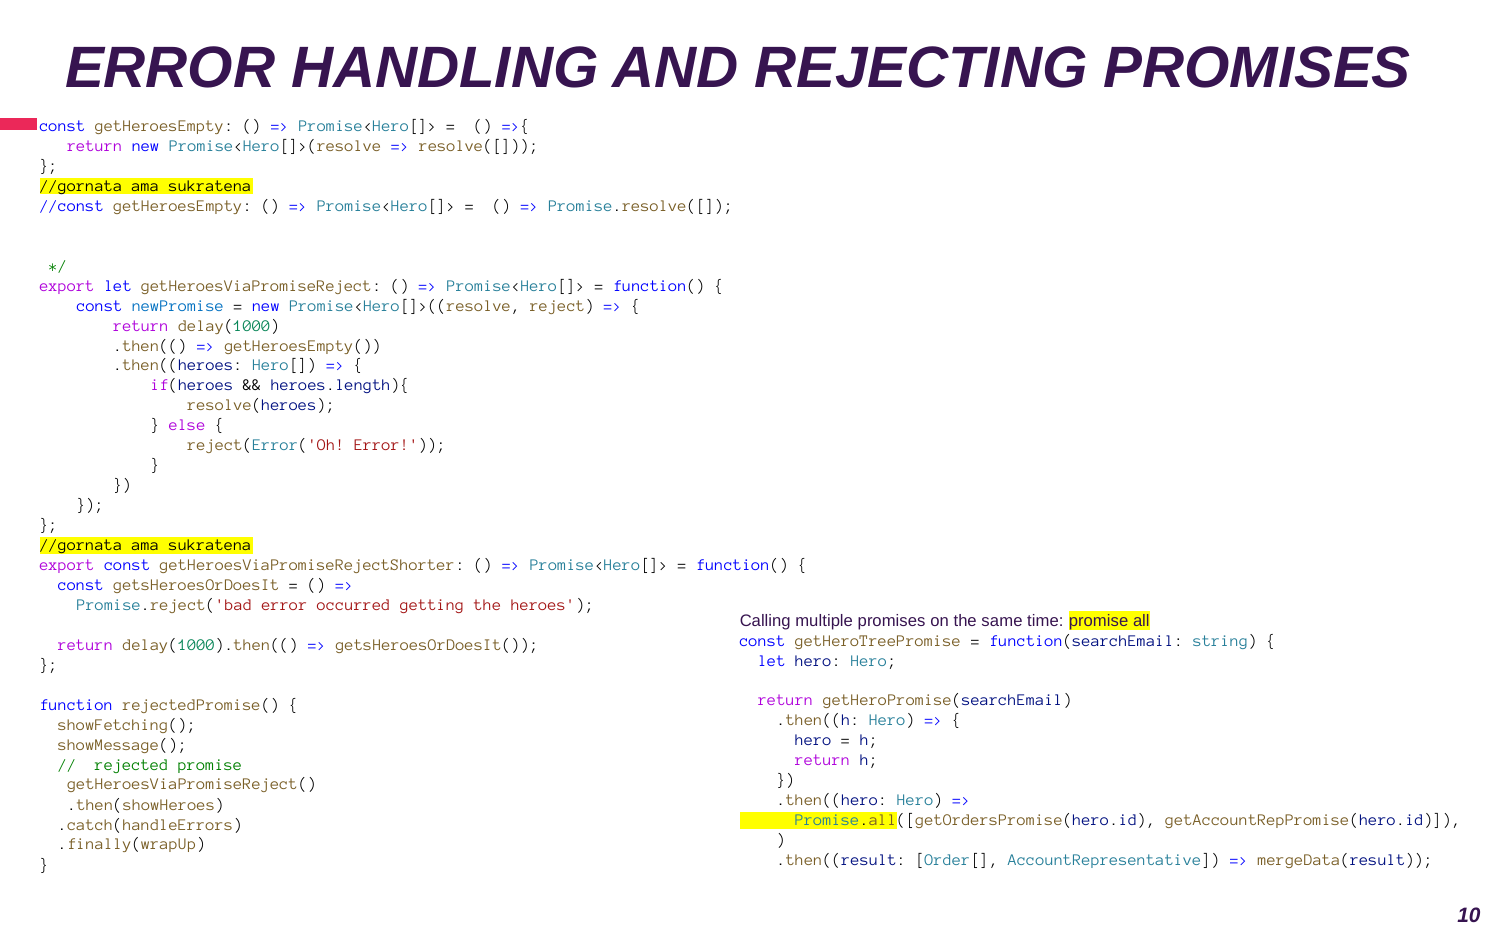

# Error handling and rejecting promises
const getHeroesEmpty: () => Promise<Hero[]> =  () =>{
   return new Promise<Hero[]>(resolve => resolve([]));
};
//gornata ama sukratena
//const getHeroesEmpty: () => Promise<Hero[]> =  () => Promise.resolve([]);

 */
export let getHeroesViaPromiseReject: () => Promise<Hero[]> = function() {
    const newPromise = new Promise<Hero[]>((resolve, reject) => {
        return delay(1000)
        .then(() => getHeroesEmpty())
        .then((heroes: Hero[]) => {
            if(heroes && heroes.length){
                resolve(heroes);
            } else {
                reject(Error('Oh! Error!'));
            }
        })
    });
};
//gornata ama sukratena
export const getHeroesViaPromiseRejectShorter: () => Promise<Hero[]> = function() {
  const getsHeroesOrDoesIt = () =>
    Promise.reject('bad error occurred getting the heroes');
  return delay(1000).then(() => getsHeroesOrDoesIt());
};

function rejectedPromise() {
  showFetching();
  showMessage();
  //  rejected promise
   getHeroesViaPromiseReject()
   .then(showHeroes)
  .catch(handleErrors)
  .finally(wrapUp)
}

Calling multiple promises on the same time: promise all
const getHeroTreePromise = function(searchEmail: string) {
  let hero: Hero;
  return getHeroPromise(searchEmail)
    .then((h: Hero) => {
      hero = h;
      return h;
    })
    .then((hero: Hero) =>
      Promise.all([getOrdersPromise(hero.id), getAccountRepPromise(hero.id)]),
    )
    .then((result: [Order[], AccountRepresentative]) => mergeData(result));

10